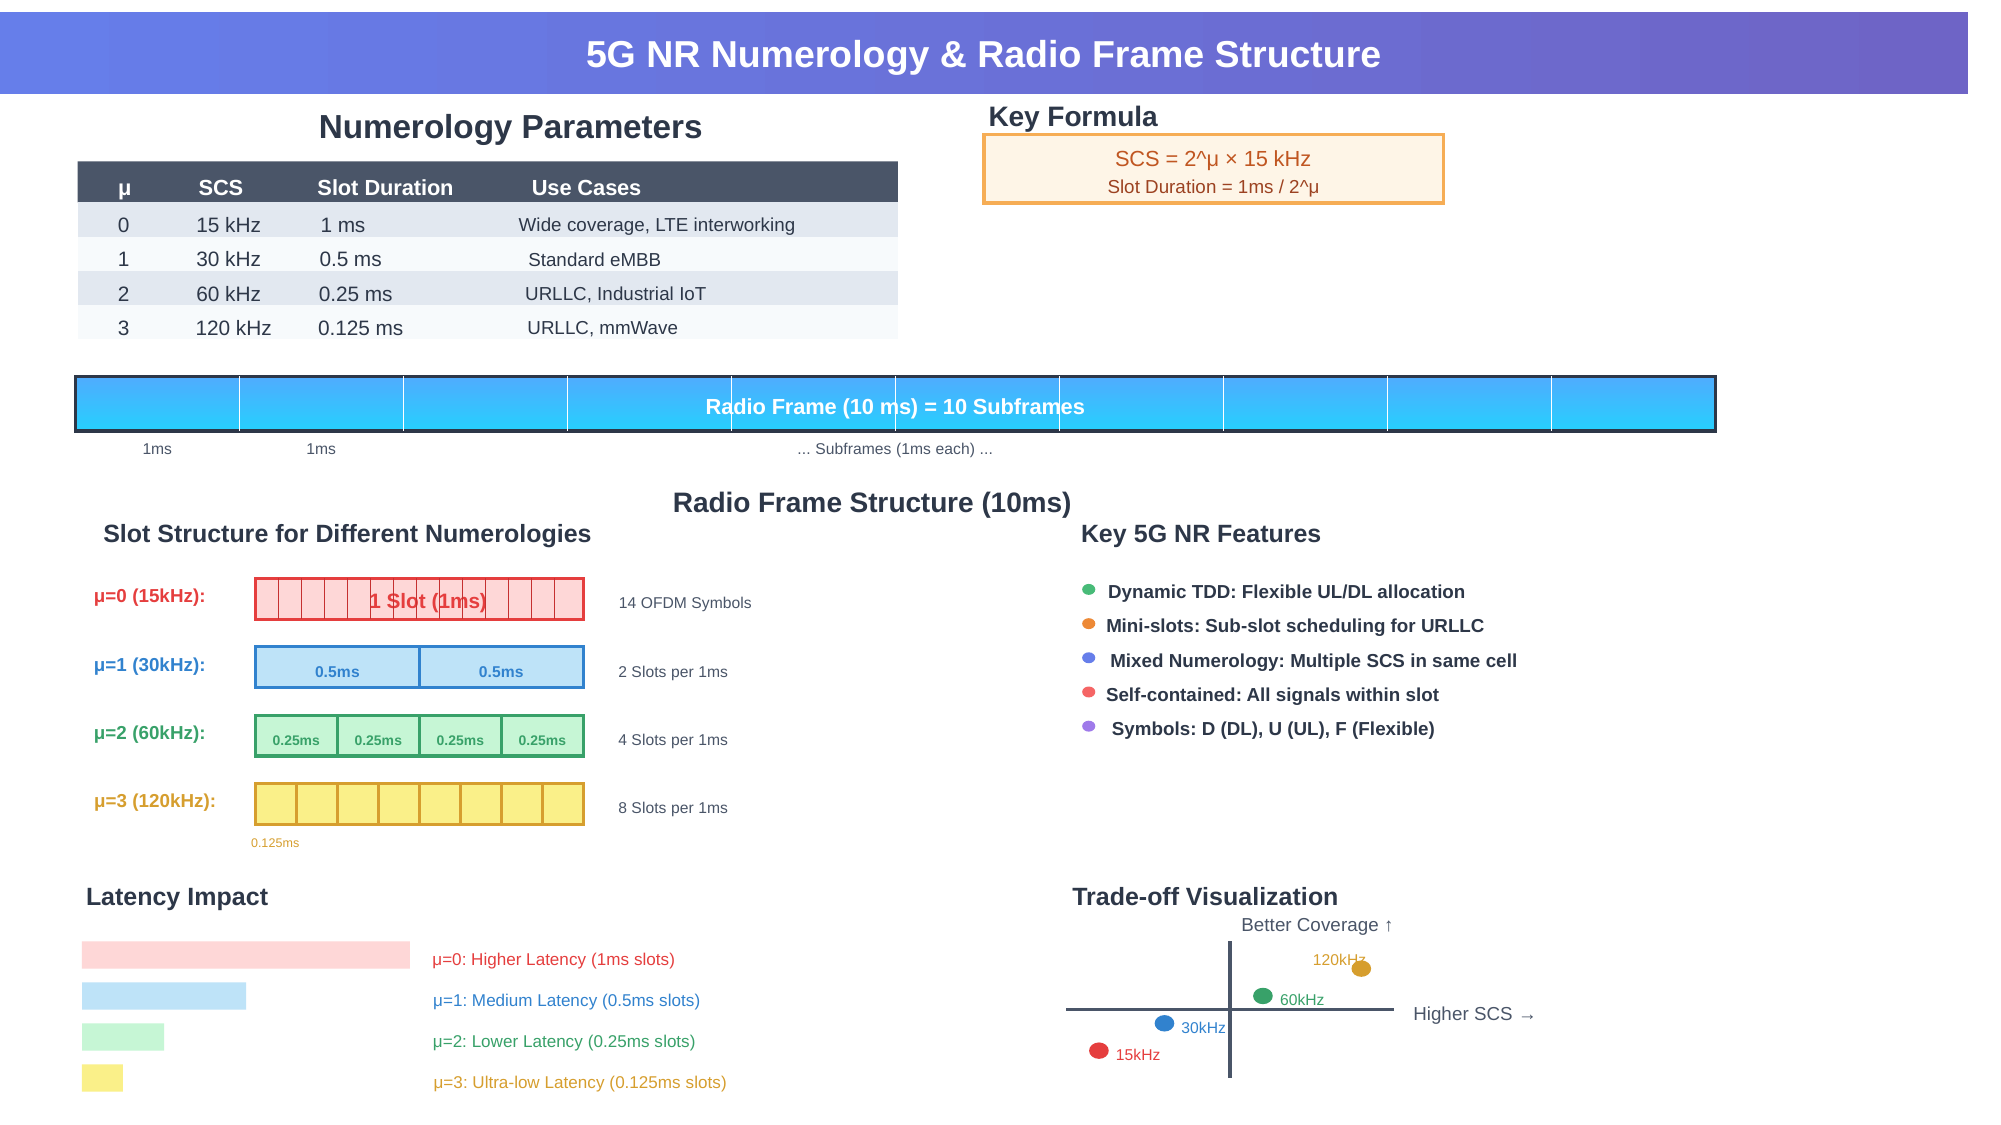

5G NR Numerology & Radio Frame Structure
Numerology Parameters

μ
SCS
Slot Duration
Use Cases

0
15 kHz
1 ms
Wide coverage, LTE interworking

1
30 kHz
0.5 ms
Standard eMBB

2
60 kHz
0.25 ms
URLLC, Industrial IoT

3
120 kHz
0.125 ms
URLLC, mmWave
Key Formula

SCS = 2^μ × 15 kHz
Slot Duration = 1ms / 2^μ

Radio Frame (10 ms) = 10 Subframes
1ms
1ms
... Subframes (1ms each) ...
Radio Frame Structure (10ms)
Slot Structure for Different Numerologies
μ=0 (15kHz):

1 Slot (1ms)
14 OFDM Symbols
μ=1 (30kHz):

0.5ms
0.5ms
2 Slots per 1ms
μ=2 (60kHz):

4 Slots per 1ms
0.25ms
0.25ms
0.25ms
0.25ms
μ=3 (120kHz):

8 Slots per 1ms
0.125ms
Key 5G NR Features
Dynamic TDD: Flexible UL/DL allocation

Mini-slots: Sub-slot scheduling for URLLC

Mixed Numerology: Multiple SCS in same cell

Self-contained: All signals within slot

Symbols: D (DL), U (UL), F (Flexible)

Latency Impact
μ=0: Higher Latency (1ms slots)

μ=1: Medium Latency (0.5ms slots)

μ=2: Lower Latency (0.25ms slots)

μ=3: Ultra-low Latency (0.125ms slots)

Trade-off Visualization
Better Coverage ↑

120kHz

60kHz

Higher SCS →

30kHz

15kHz